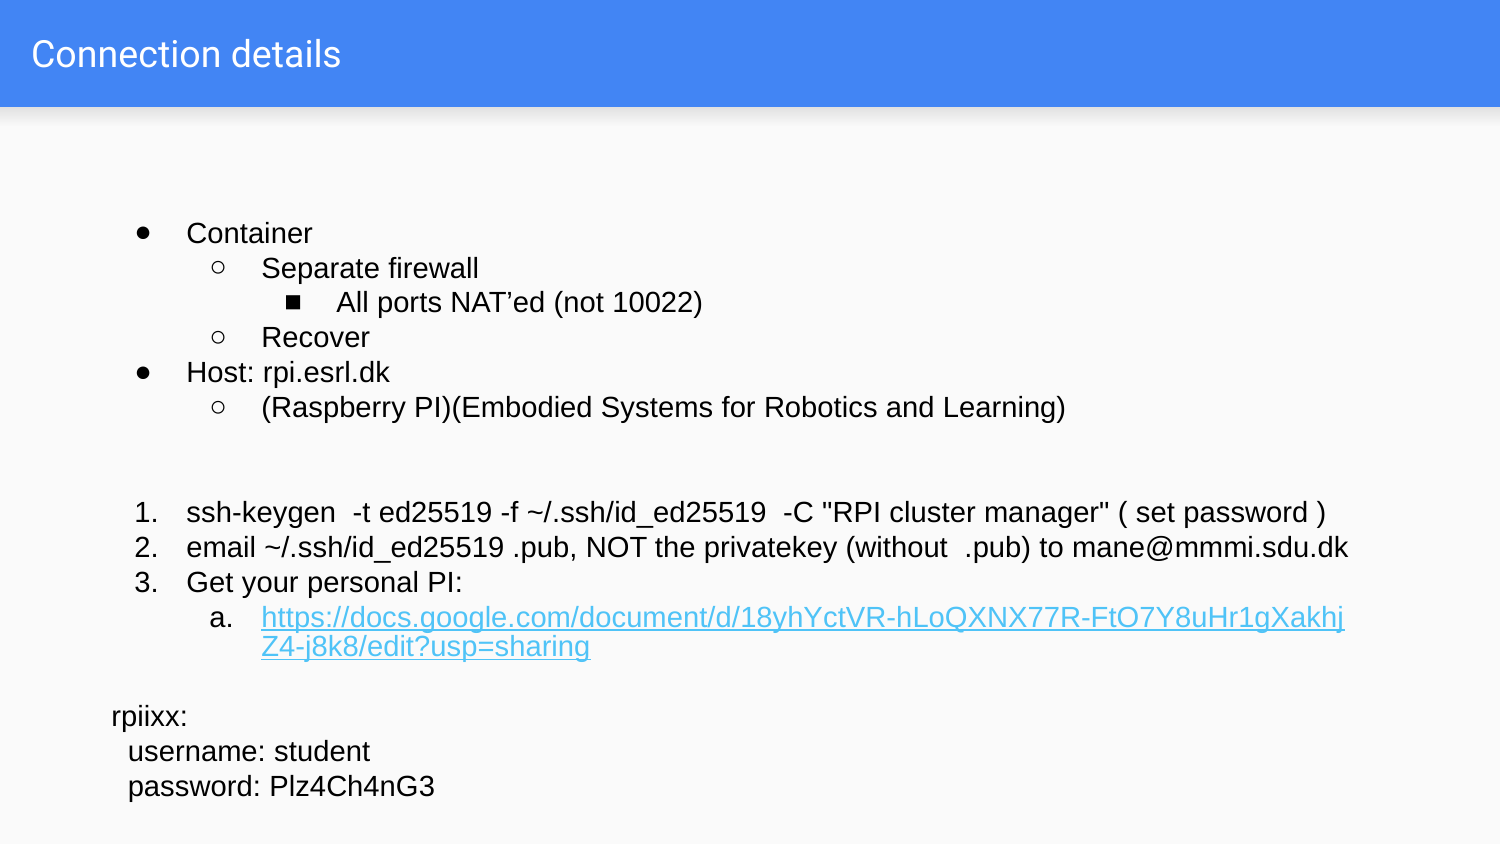

# Connection details
Container
Separate firewall
All ports NAT’ed (not 10022)
Recover
Host: rpi.esrl.dk
(Raspberry PI)(Embodied Systems for Robotics and Learning)

ssh-keygen  -t ed25519 -f ~/.ssh/id_ed25519  -C "RPI cluster manager" ( set password )
email ~/.ssh/id_ed25519 .pub, NOT the privatekey (without  .pub) to mane@mmmi.sdu.dk
Get your personal PI:
https://docs.google.com/document/d/18yhYctVR-hLoQXNX77R-FtO7Y8uHr1gXakhjZ4-j8k8/edit?usp=sharing

rpiixx:
  username: student
  password: Plz4Ch4nG3